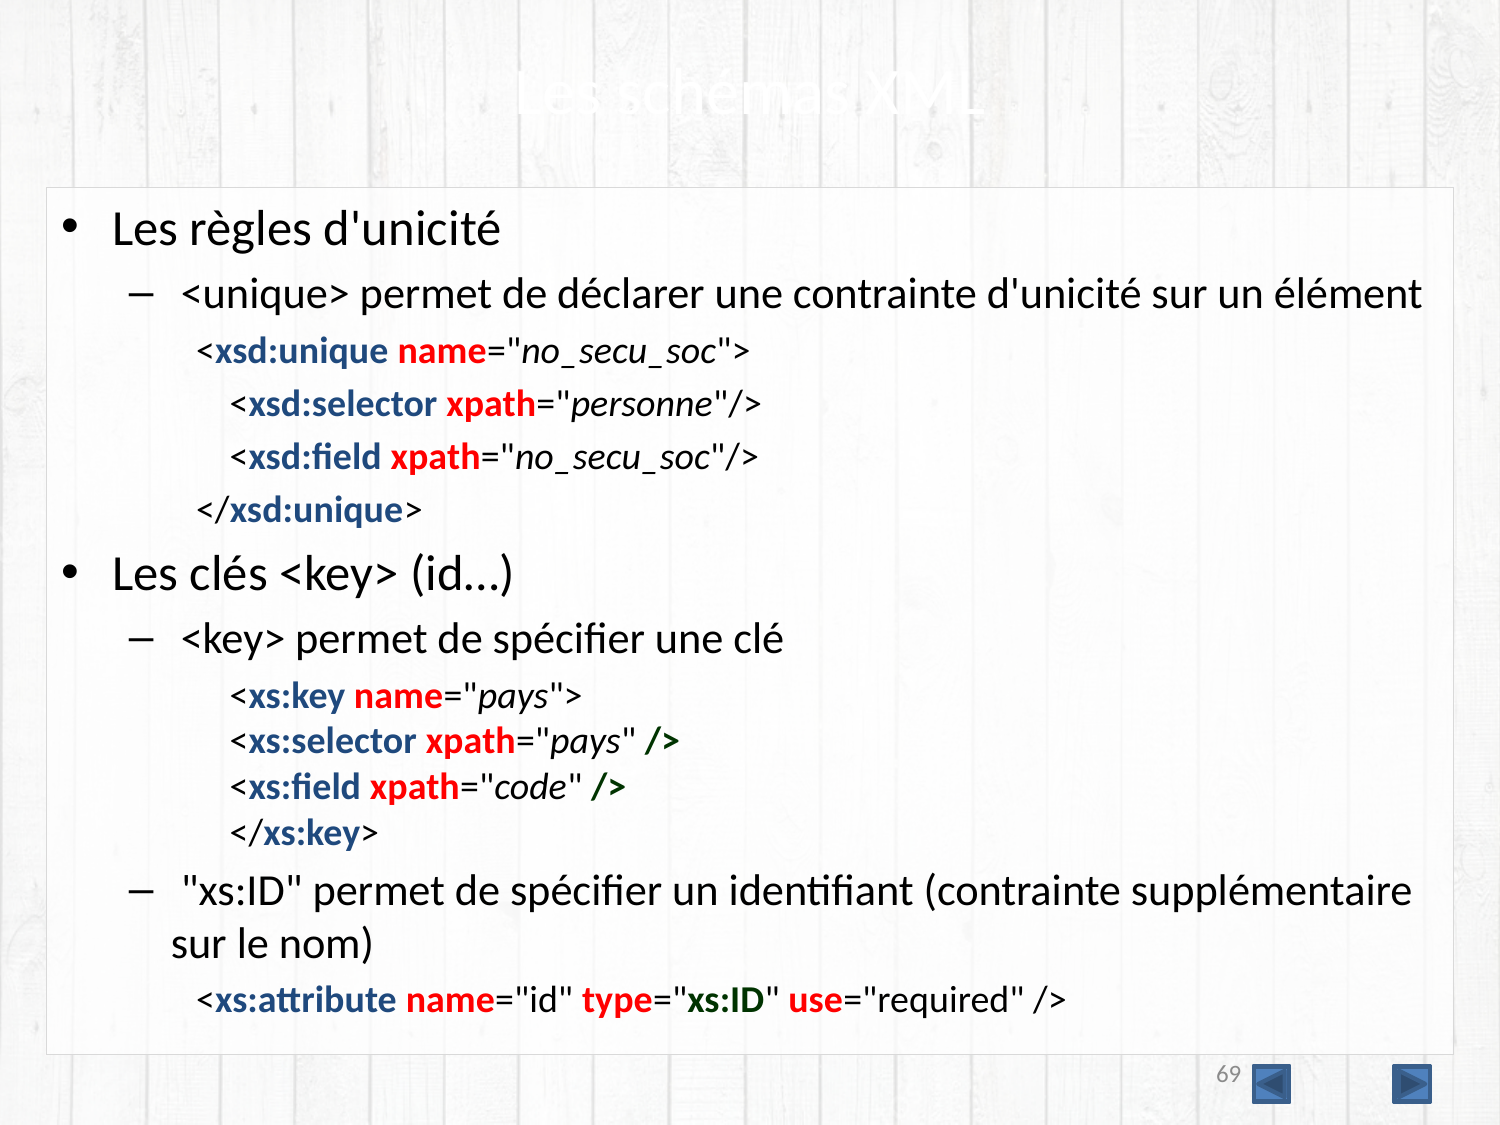

# Les schémas XML
Les règles d'unicité
 <unique> permet de déclarer une contrainte d'unicité sur un élément
<xsd:unique name="no_secu_soc">
	<xsd:selector xpath="personne"/>
	<xsd:field xpath="no_secu_soc"/>
</xsd:unique>
Les clés <key> (id…)
 <key> permet de spécifier une clé
	<xs:key name="pays">
	<xs:selector xpath="pays" />
	<xs:field xpath="code" />
</xs:key>
 "xs:ID" permet de spécifier un identifiant (contrainte supplémentaire sur le nom)
<xs:attribute name="id" type="xs:ID" use="required" />
69